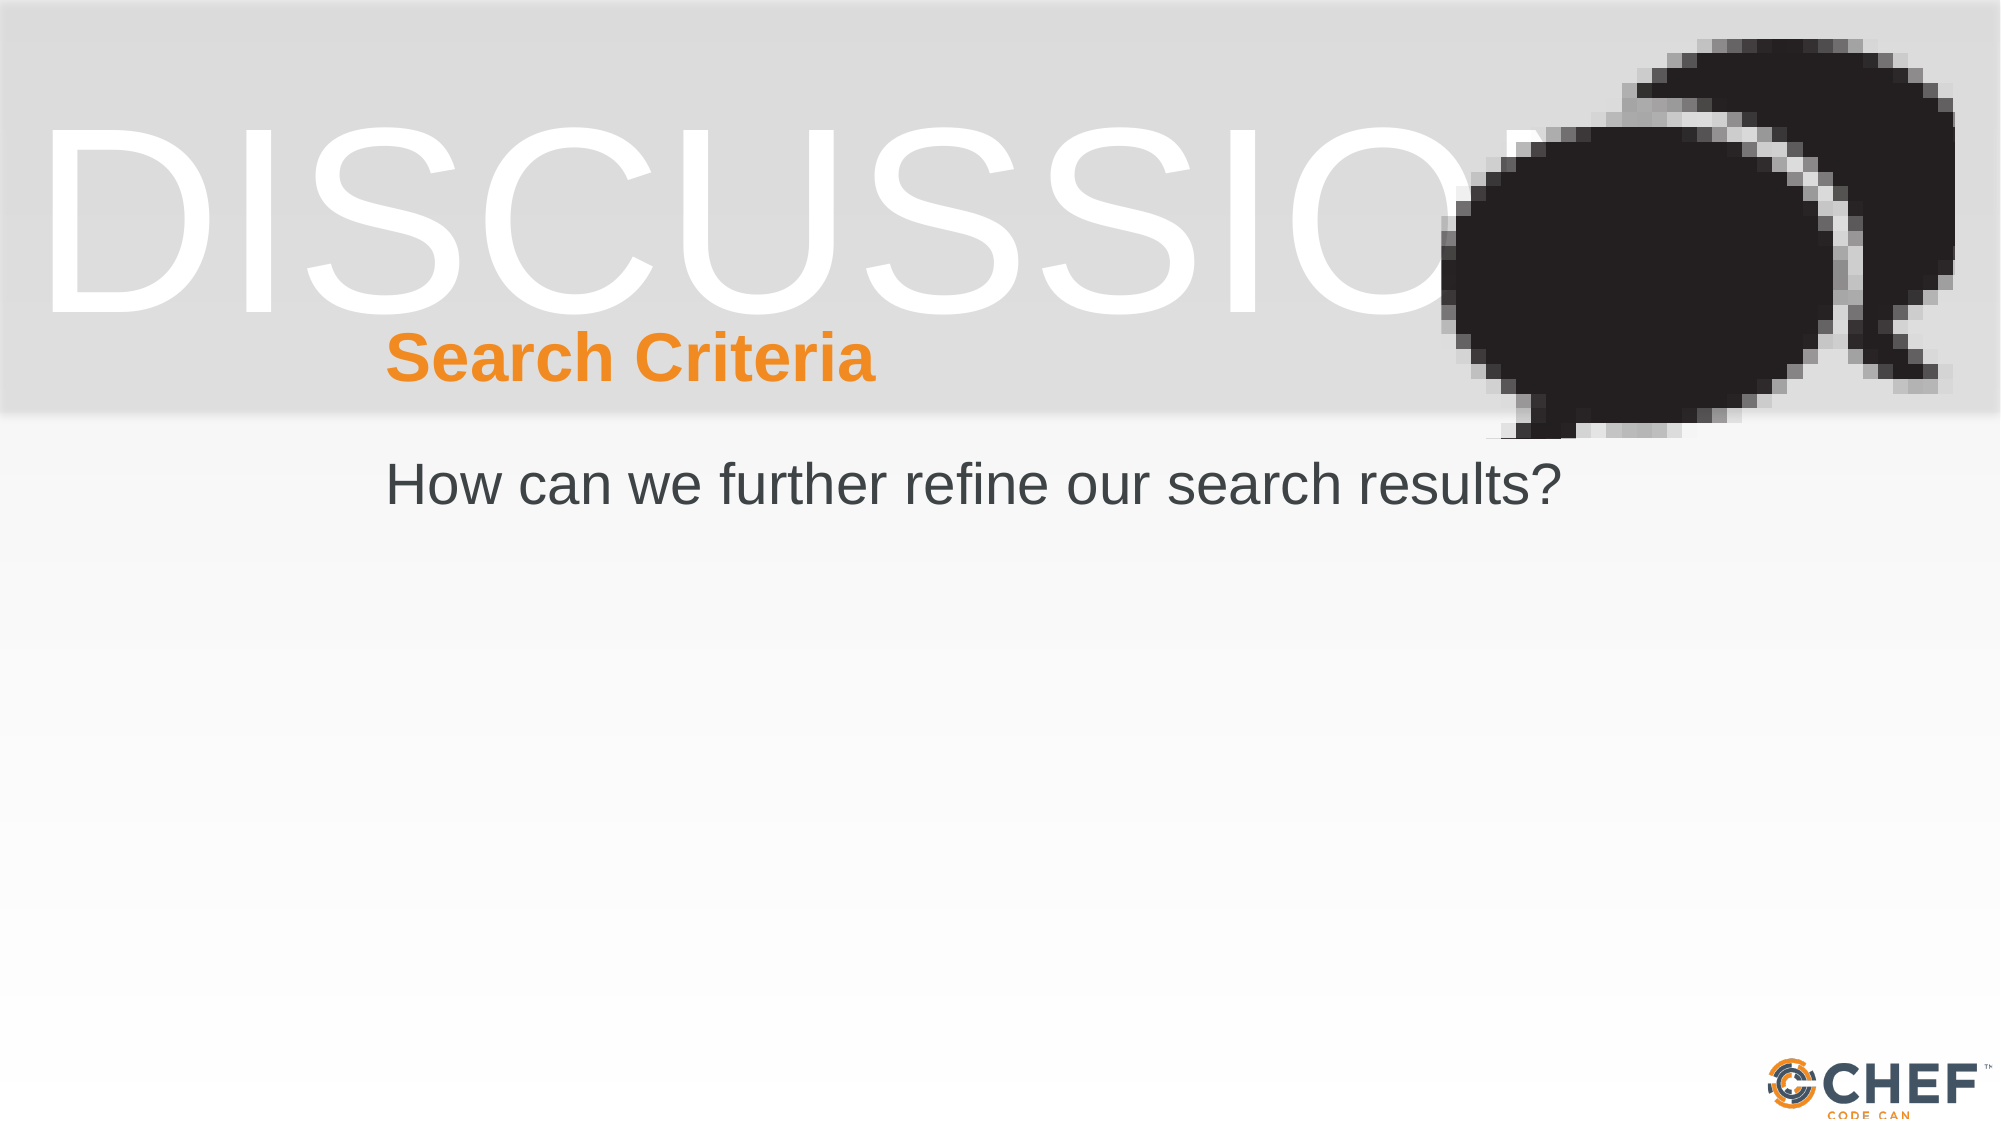

# Search Criteria
How can we further refine our search results?